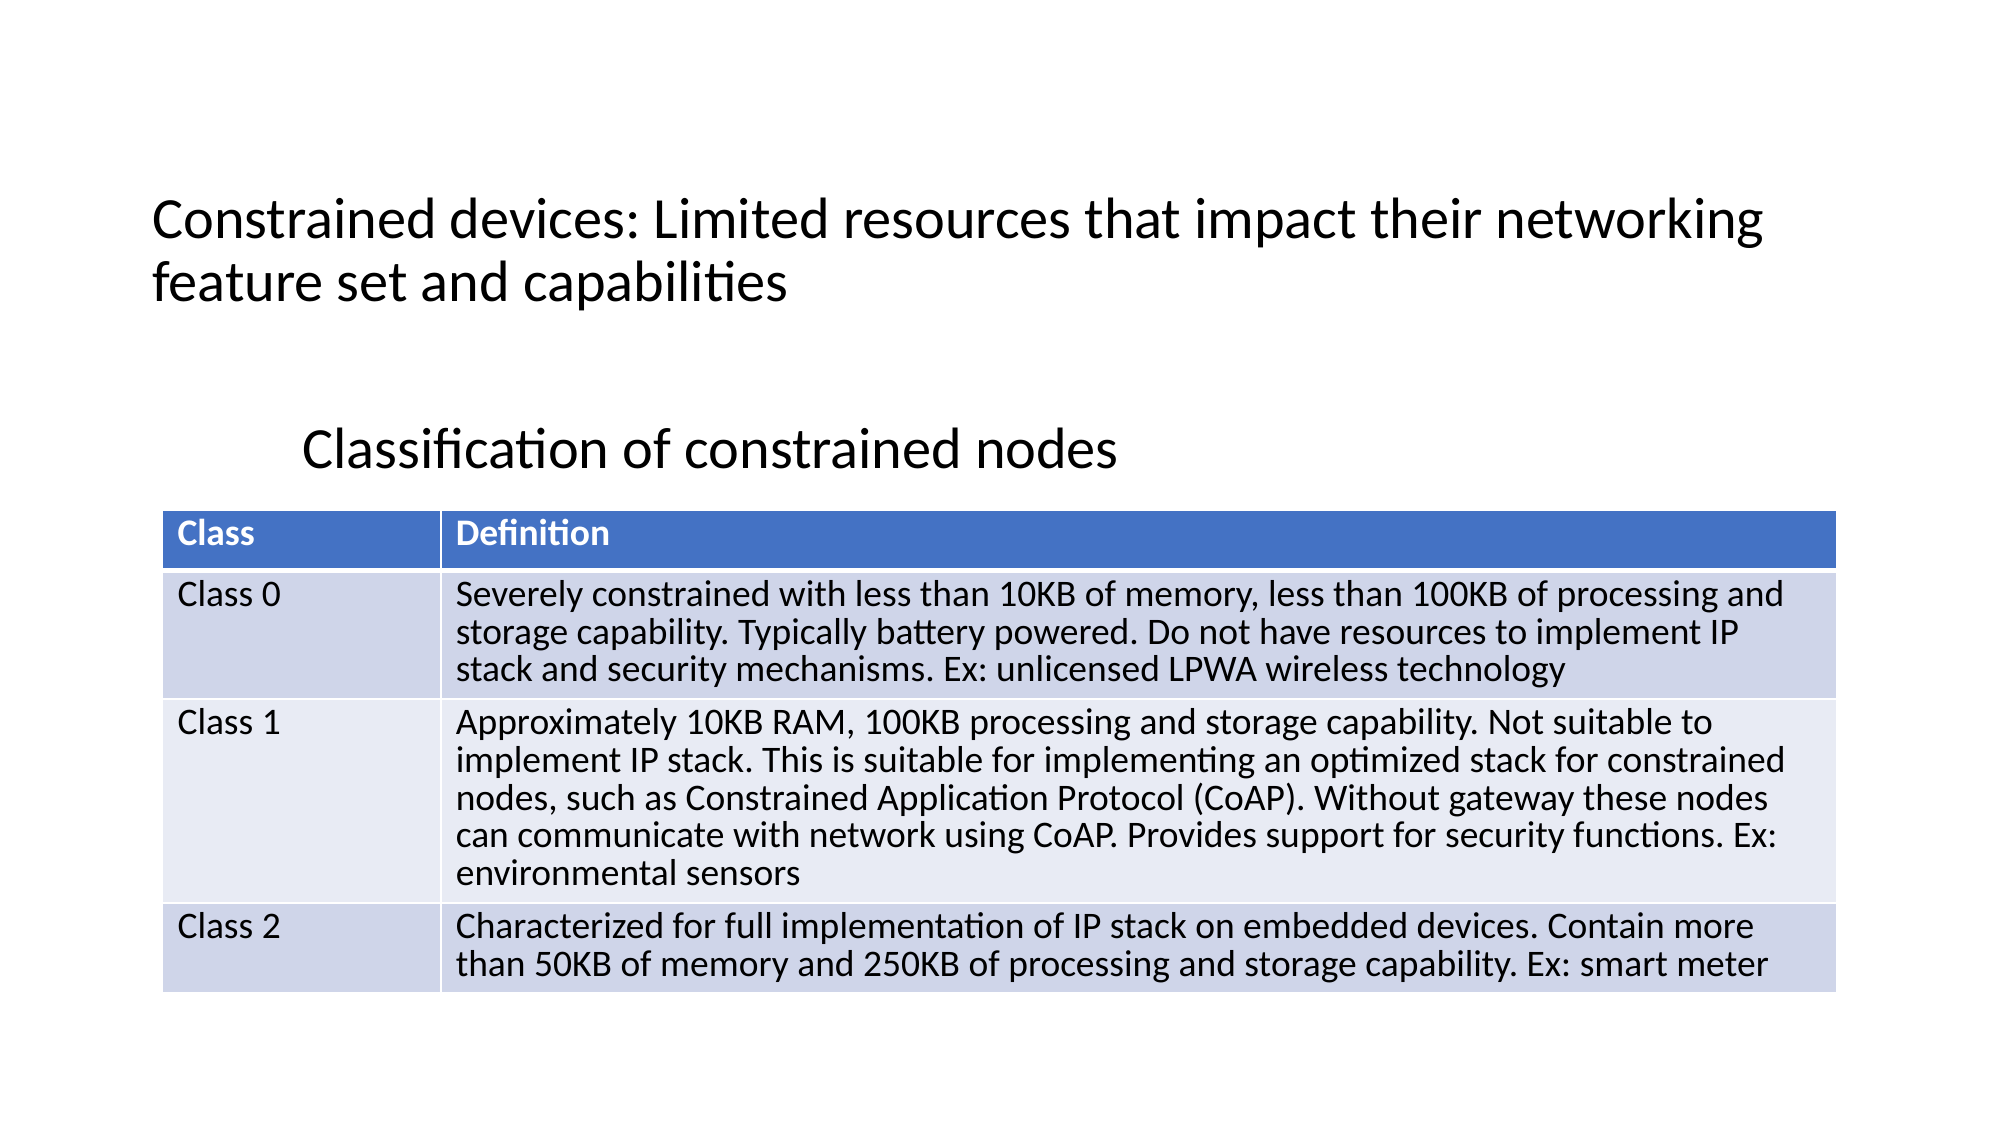

#
Constrained devices: Limited resources that impact their networking feature set and capabilities

	Classification of constrained nodes
| Class | Definition |
| --- | --- |
| Class 0 | Severely constrained with less than 10KB of memory, less than 100KB of processing and storage capability. Typically battery powered. Do not have resources to implement IP stack and security mechanisms. Ex: unlicensed LPWA wireless technology |
| Class 1 | Approximately 10KB RAM, 100KB processing and storage capability. Not suitable to implement IP stack. This is suitable for implementing an optimized stack for constrained nodes, such as Constrained Application Protocol (CoAP). Without gateway these nodes can communicate with network using CoAP. Provides support for security functions. Ex: environmental sensors |
| Class 2 | Characterized for full implementation of IP stack on embedded devices. Contain more than 50KB of memory and 250KB of processing and storage capability. Ex: smart meter |